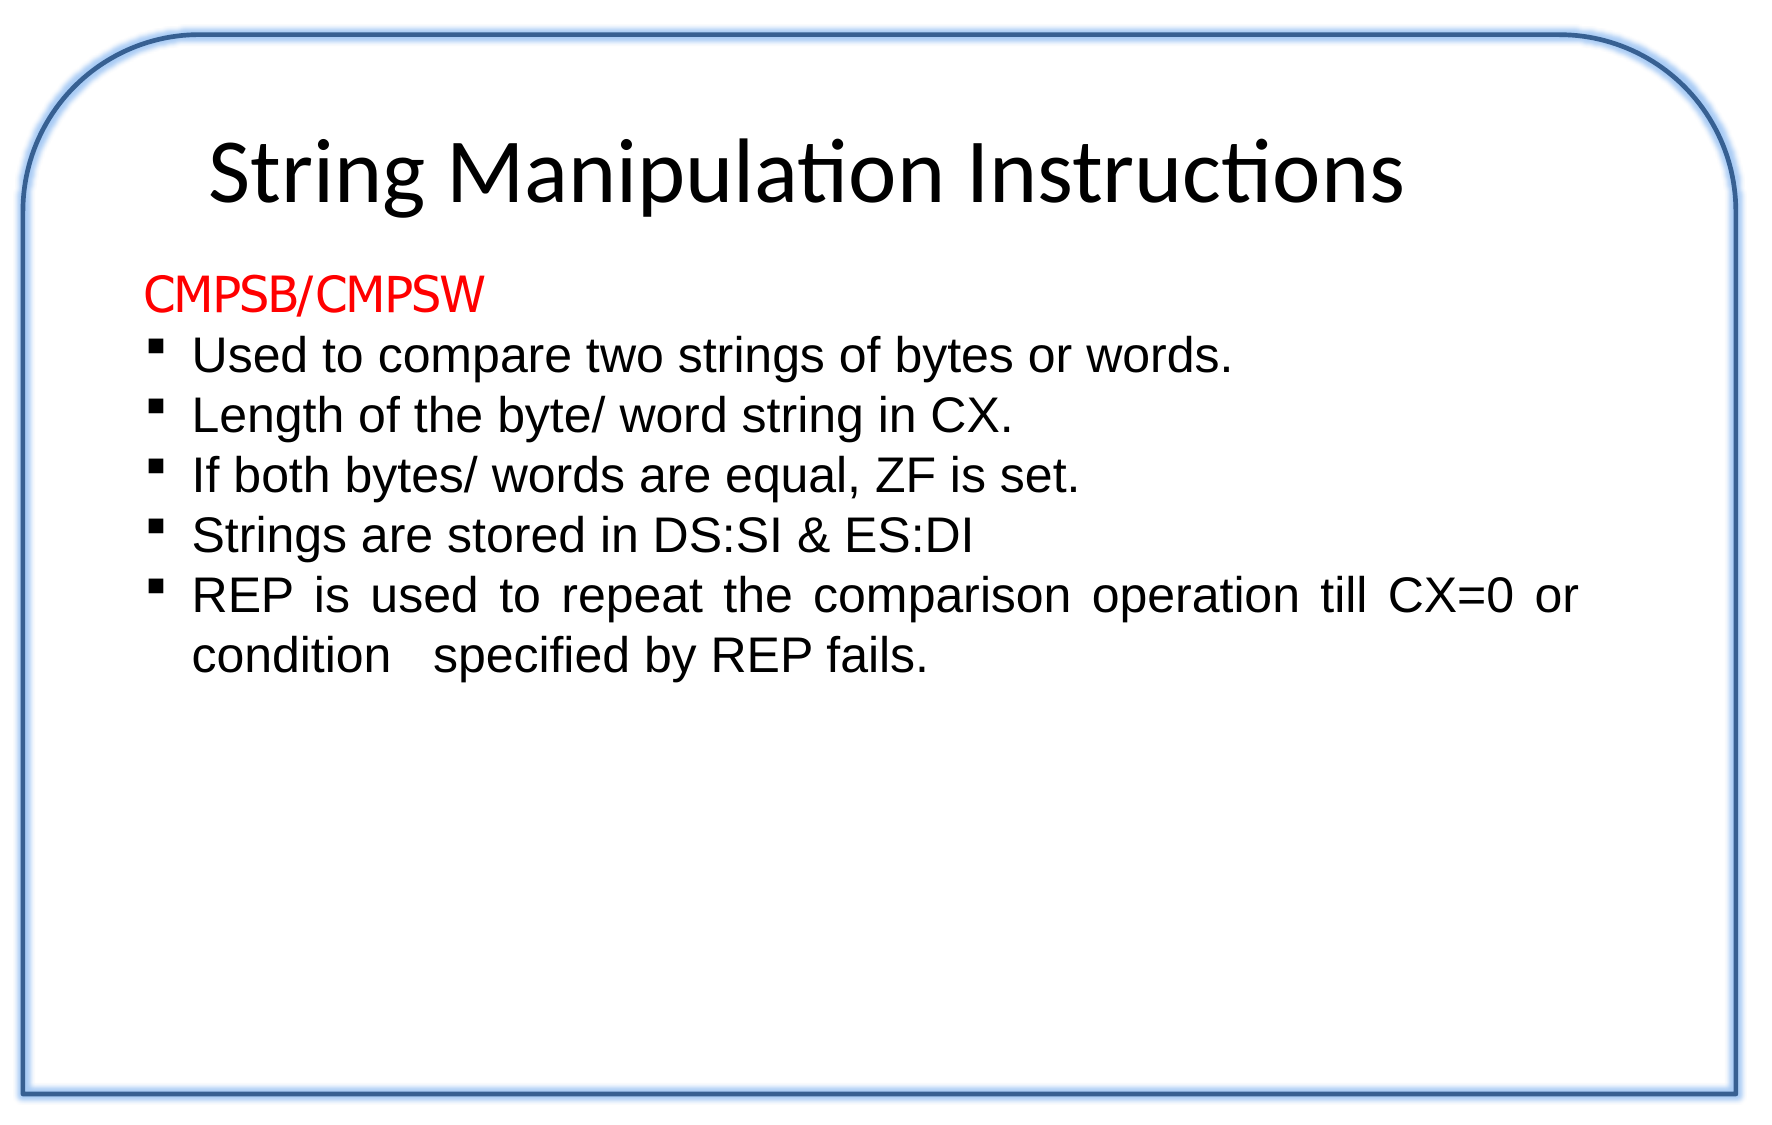

# String Manipulation Instructions
CMPSB/CMPSW
Used to compare two strings of bytes or words.
Length of the byte/ word string in CX.
If both bytes/ words are equal, ZF is set.
Strings are stored in DS:SI & ES:DI
REP is used to repeat the comparison operation till CX=0 or condition   specified by REP fails.